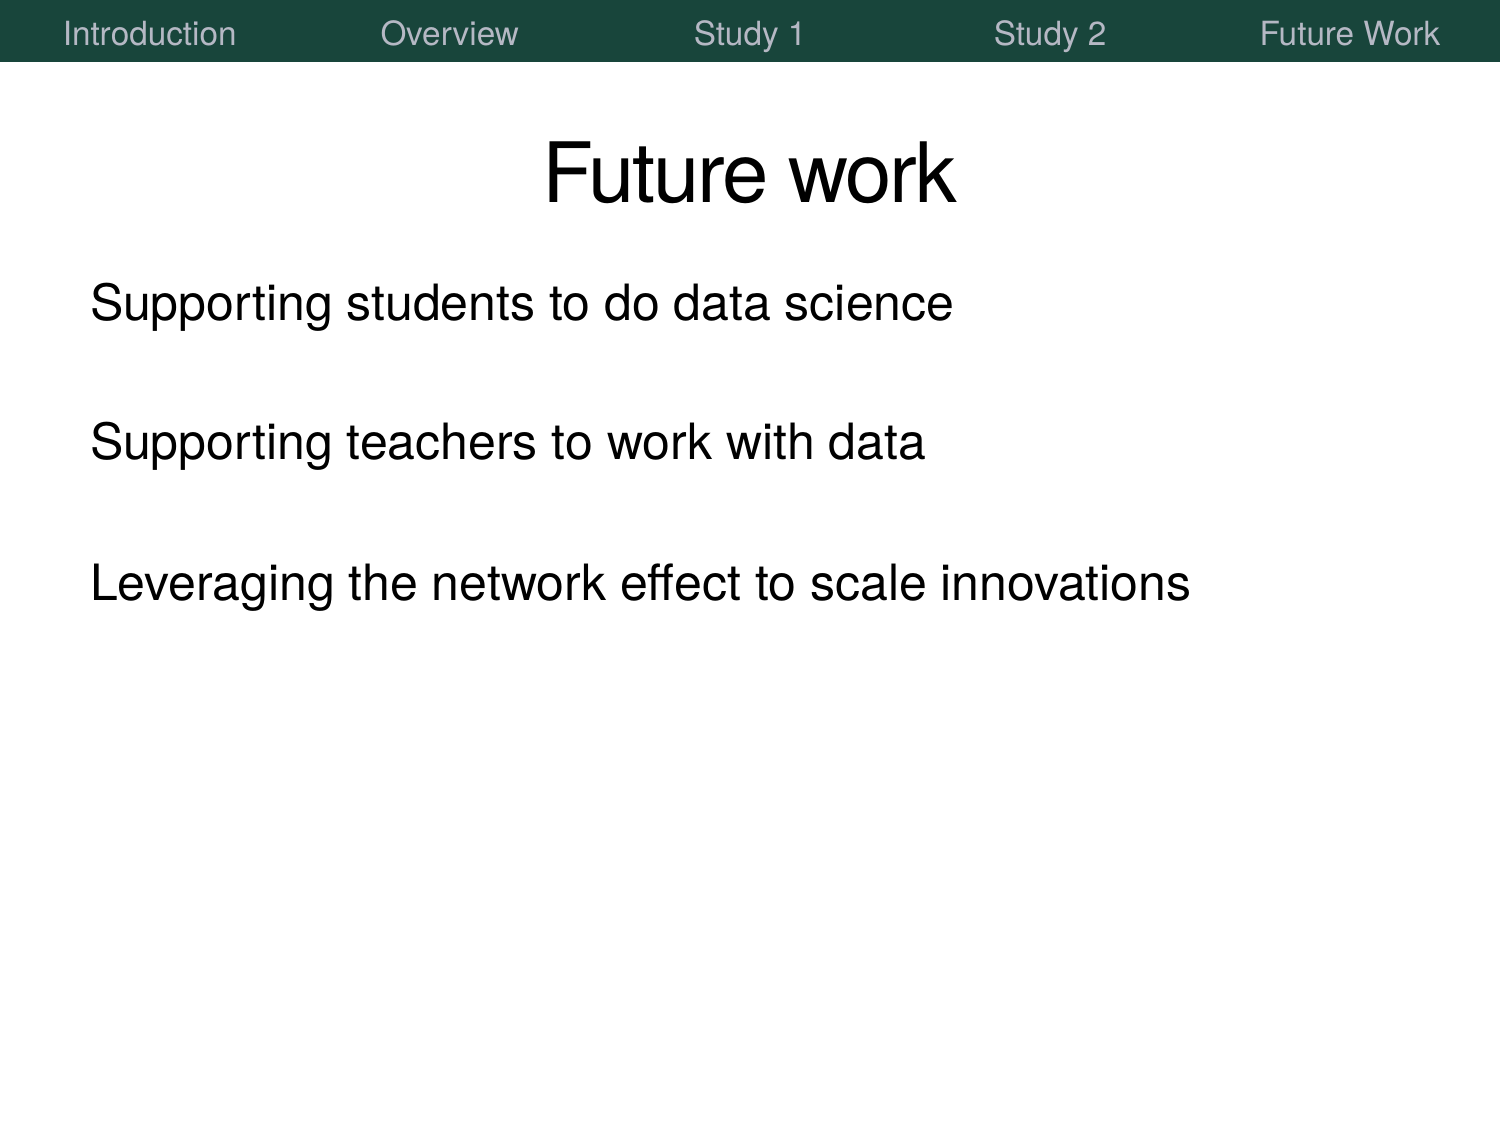

# Future work
Supporting students to do data science

Supporting teachers to work with data

Leveraging the network effect to scale innovations